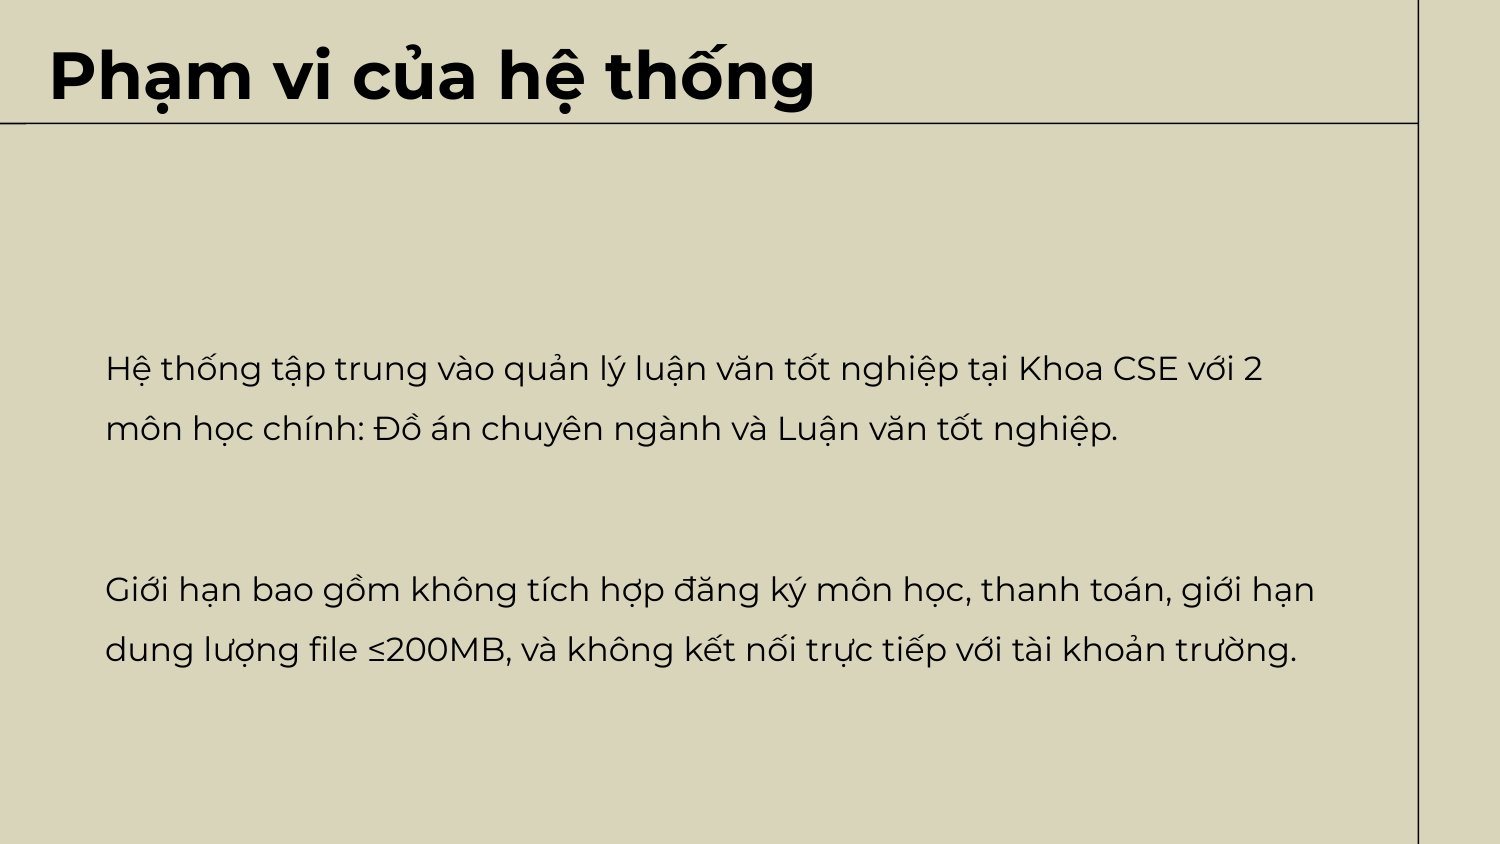

# Phạm vi của hệ thống
Hệ thống tập trung vào quản lý luận văn tốt nghiệp tại Khoa CSE với 2 môn học chính: Đồ án chuyên ngành và Luận văn tốt nghiệp.

Giới hạn bao gồm không tích hợp đăng ký môn học, thanh toán, giới hạn dung lượng file ≤200MB, và không kết nối trực tiếp với tài khoản trường.